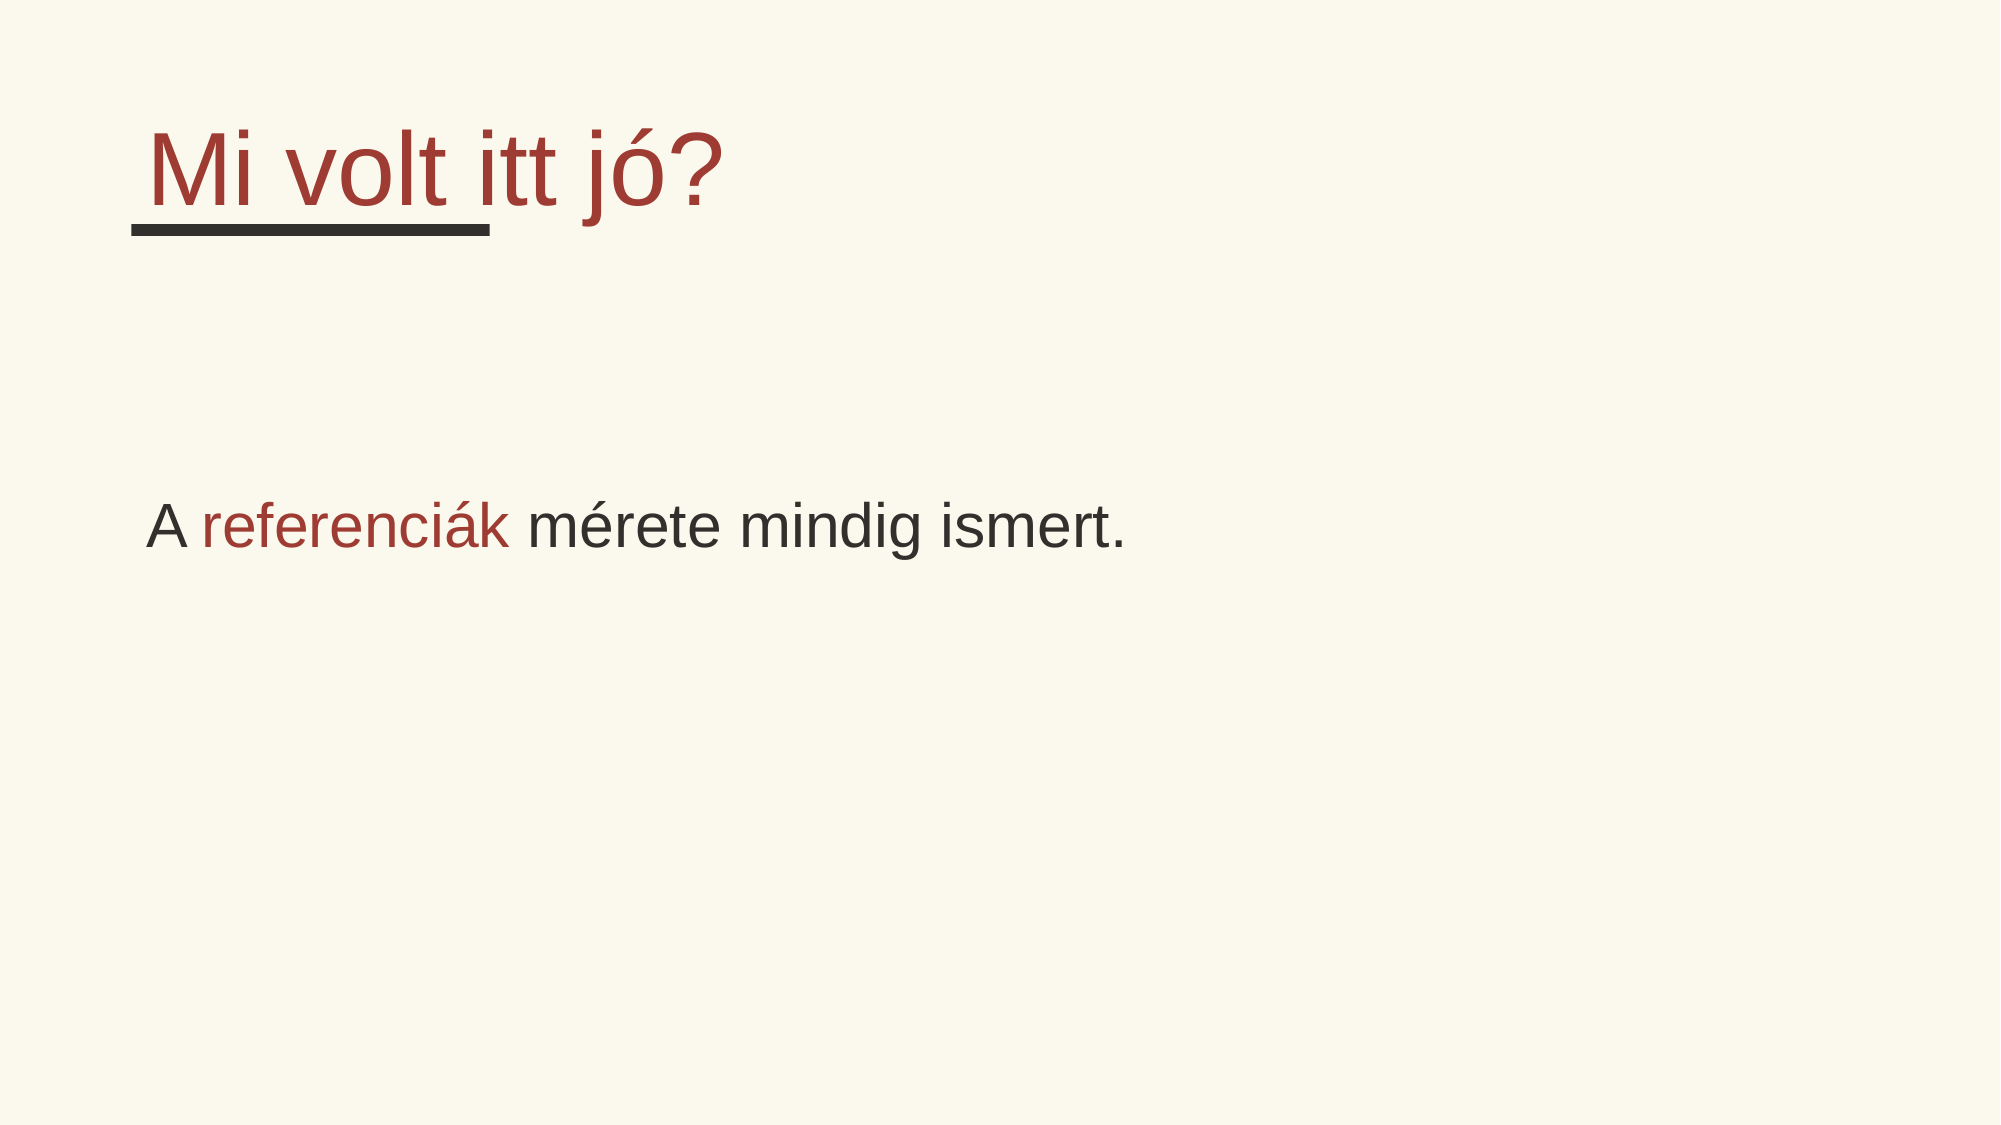

Mi volt itt jó?

A referenciák mérete mindig ismert.